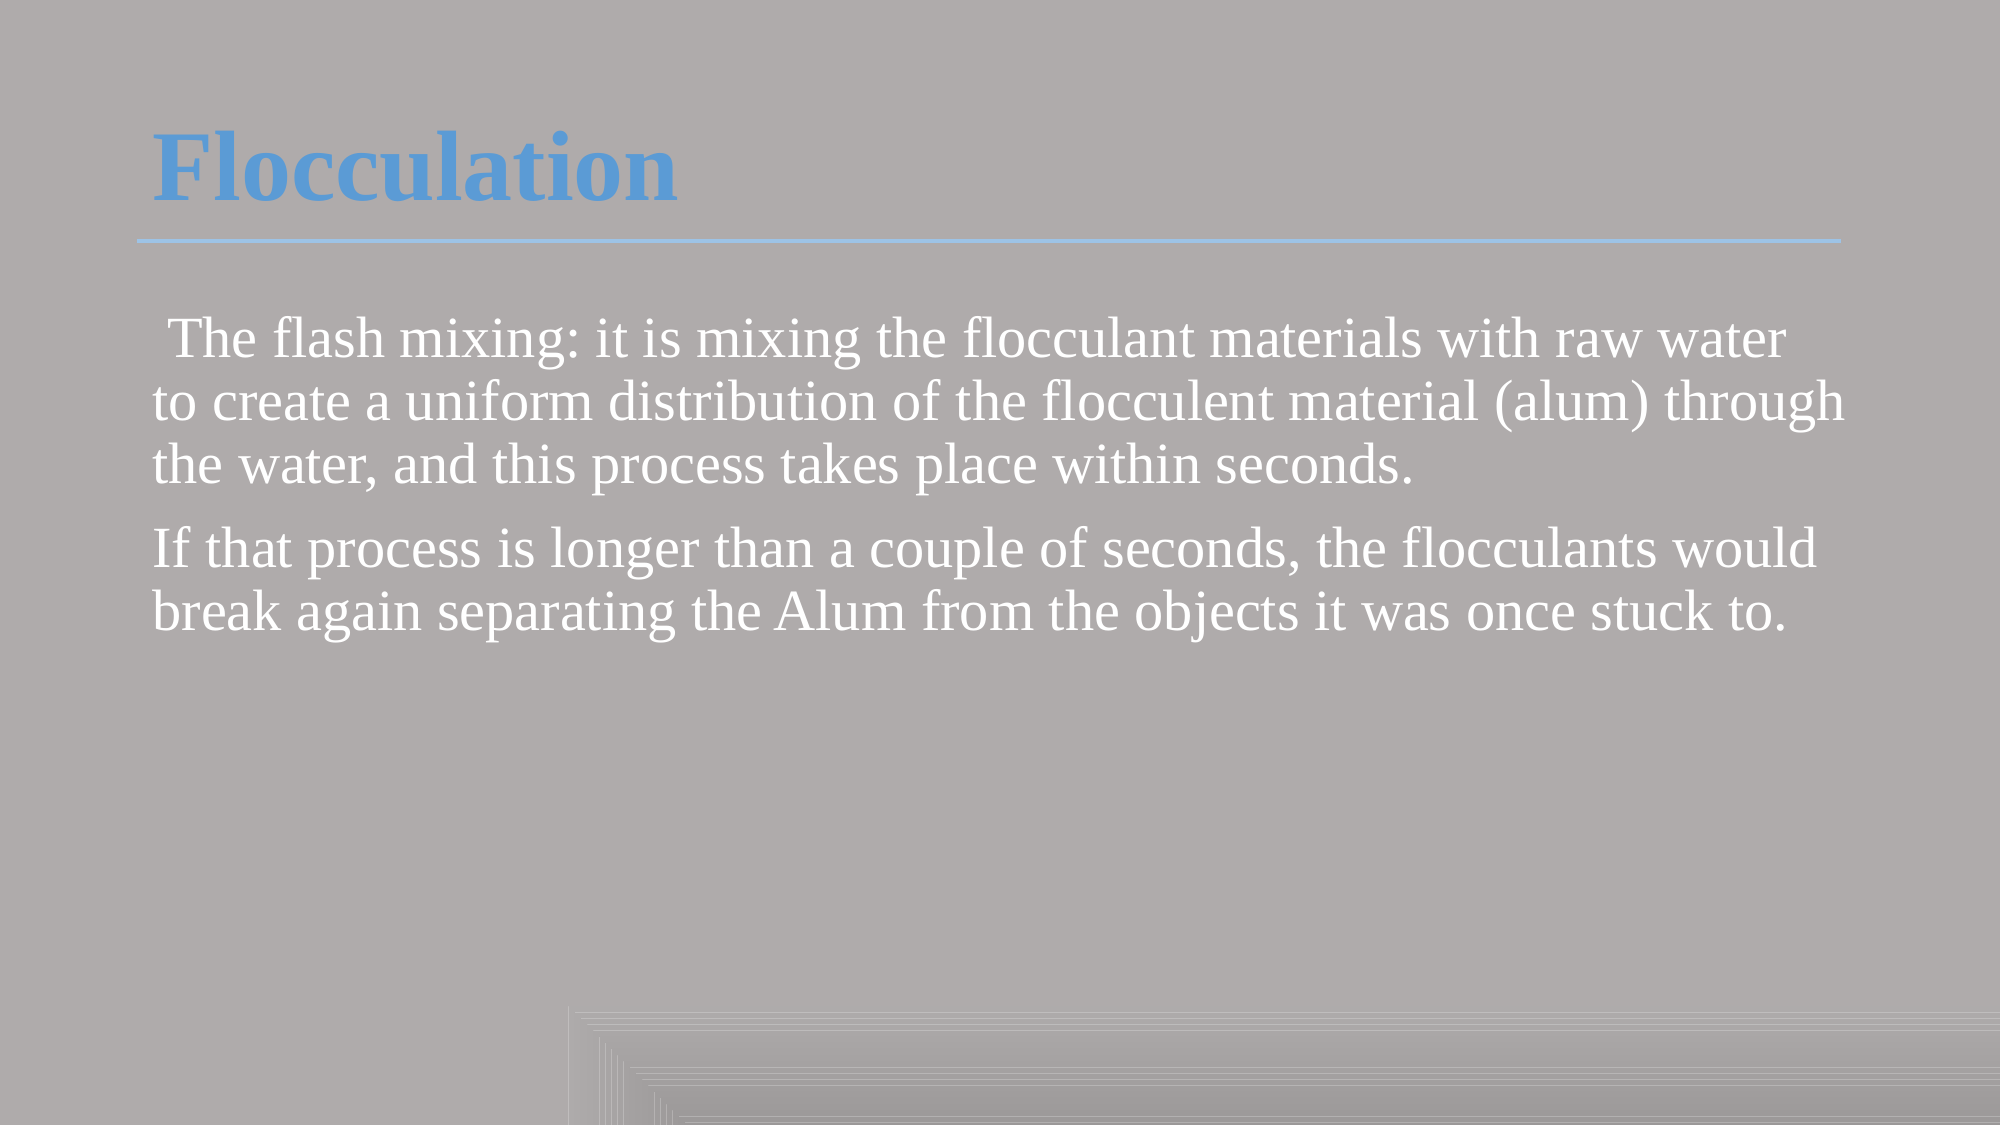

# Flocculation
 The flash mixing: it is mixing the flocculant materials with raw water to create a uniform distribution of the flocculent material (alum) through the water, and this process takes place within seconds.
If that process is longer than a couple of seconds, the flocculants would break again separating the Alum from the objects it was once stuck to.